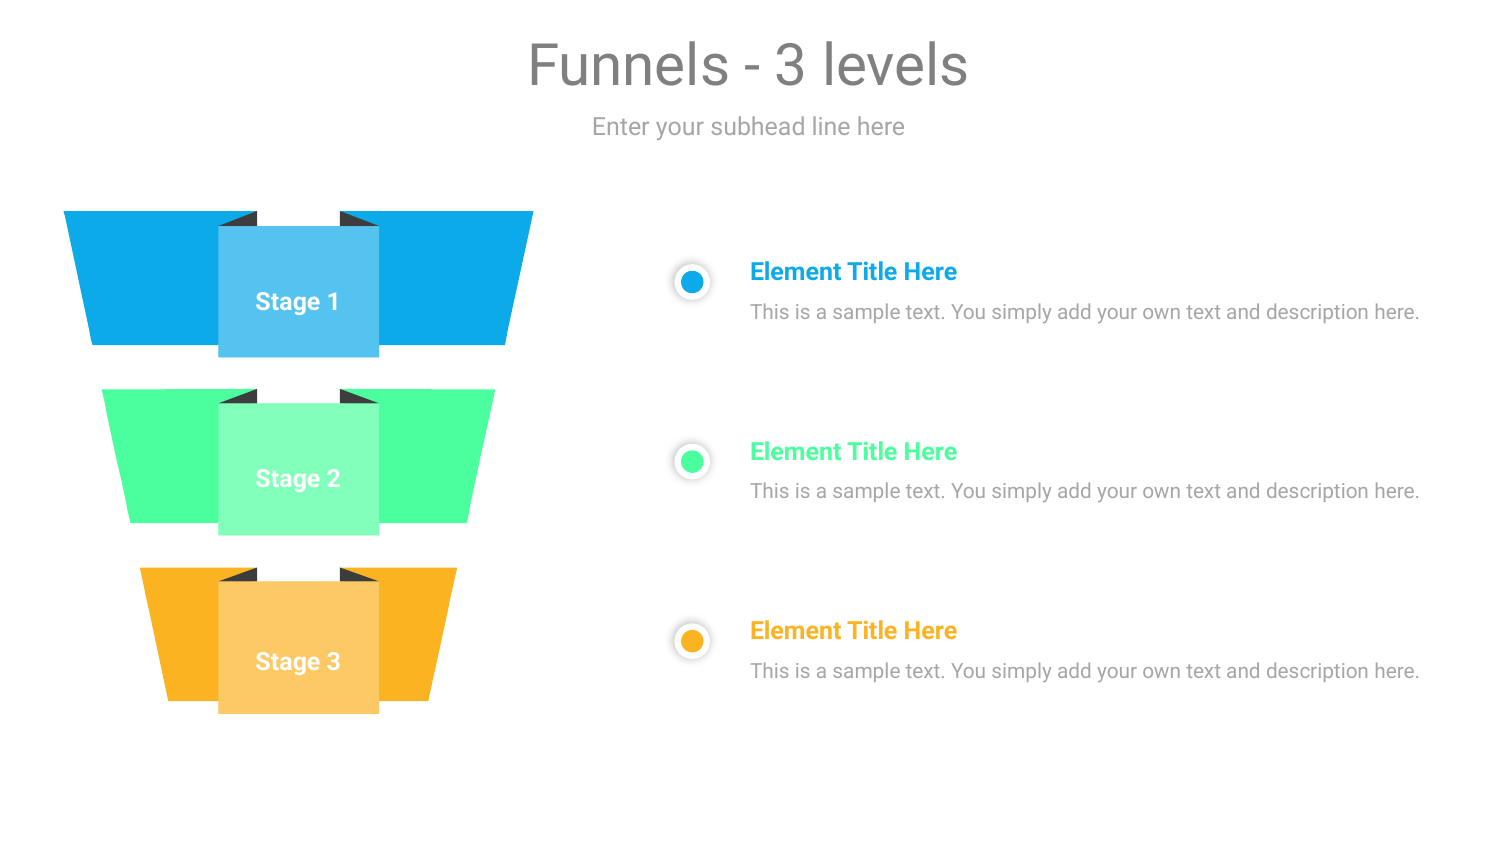

# Funnels - 3 levels
Enter your subhead line here

Element Title Here
This is a sample text. You simply add your own text and description here.

Stage 1
Element Title Here
This is a sample text. You simply add your own text and description here.

Stage 2
Element Title Here
This is a sample text. You simply add your own text and description here.

Stage 3